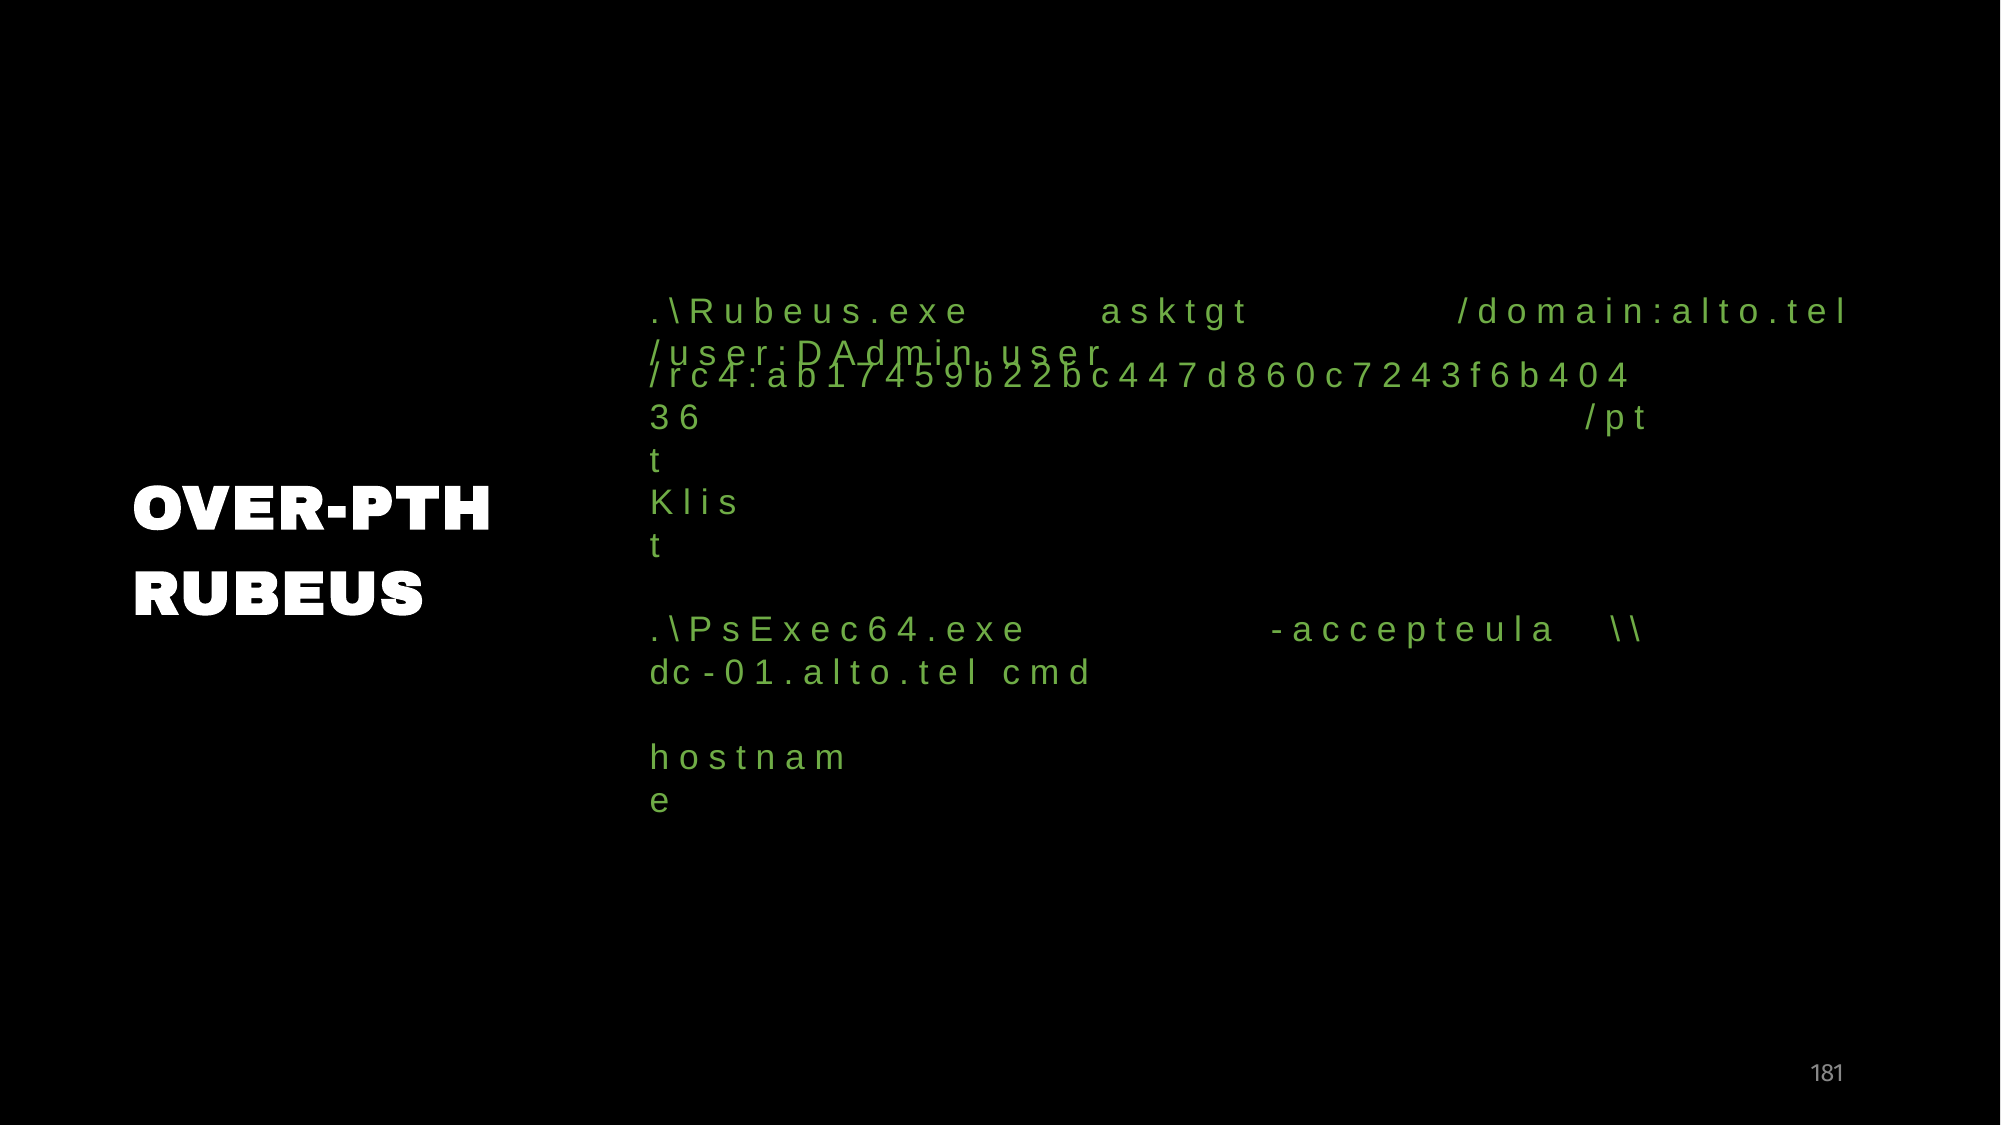

# . \ R u b e u s . e x e	a s k t g t	/ d o m a i n : a l t o . t e l	/ u s e r : D A d m i n . u s e r
/ r c 4 : a b 1 7 4 5 9 b 2 2 b c 4 4 7 d 8 6 0 c 7 2 4 3 f 6 b 4 0 4 3 6	/ p t t
OVER-PTH RUBEUS
K l i s t
. \ P s E x e c 6 4 . e x e	- a c c e p t e u l a	\ \ dc - 0 1 . a l t o . t e l	c m d
h o s t n a m e
181